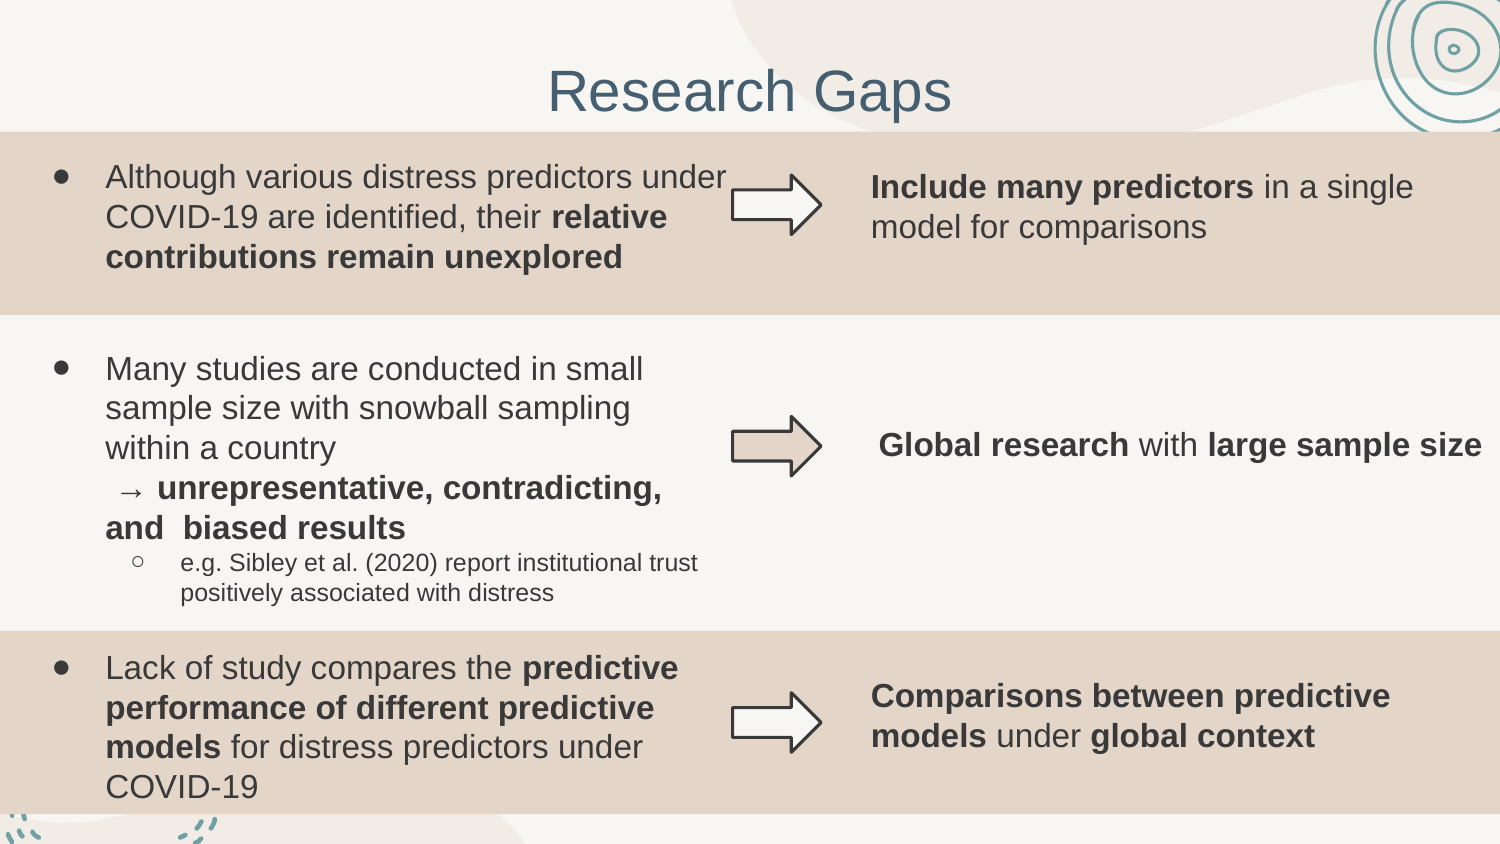

# Research Gaps

Although various distress predictors under COVID-19 are identified, their relative contributions remain unexplored
Include many predictors in a single model for comparisons

Many studies are conducted in small sample size with snowball sampling within a country
 → unrepresentative, contradicting, and  biased results
e.g. Sibley et al. (2020) report institutional trust positively associated with distress
Global research with large sample size

Lack of study compares the predictive performance of different predictive models for distress predictors under COVID-19
Comparisons between predictive models under global context